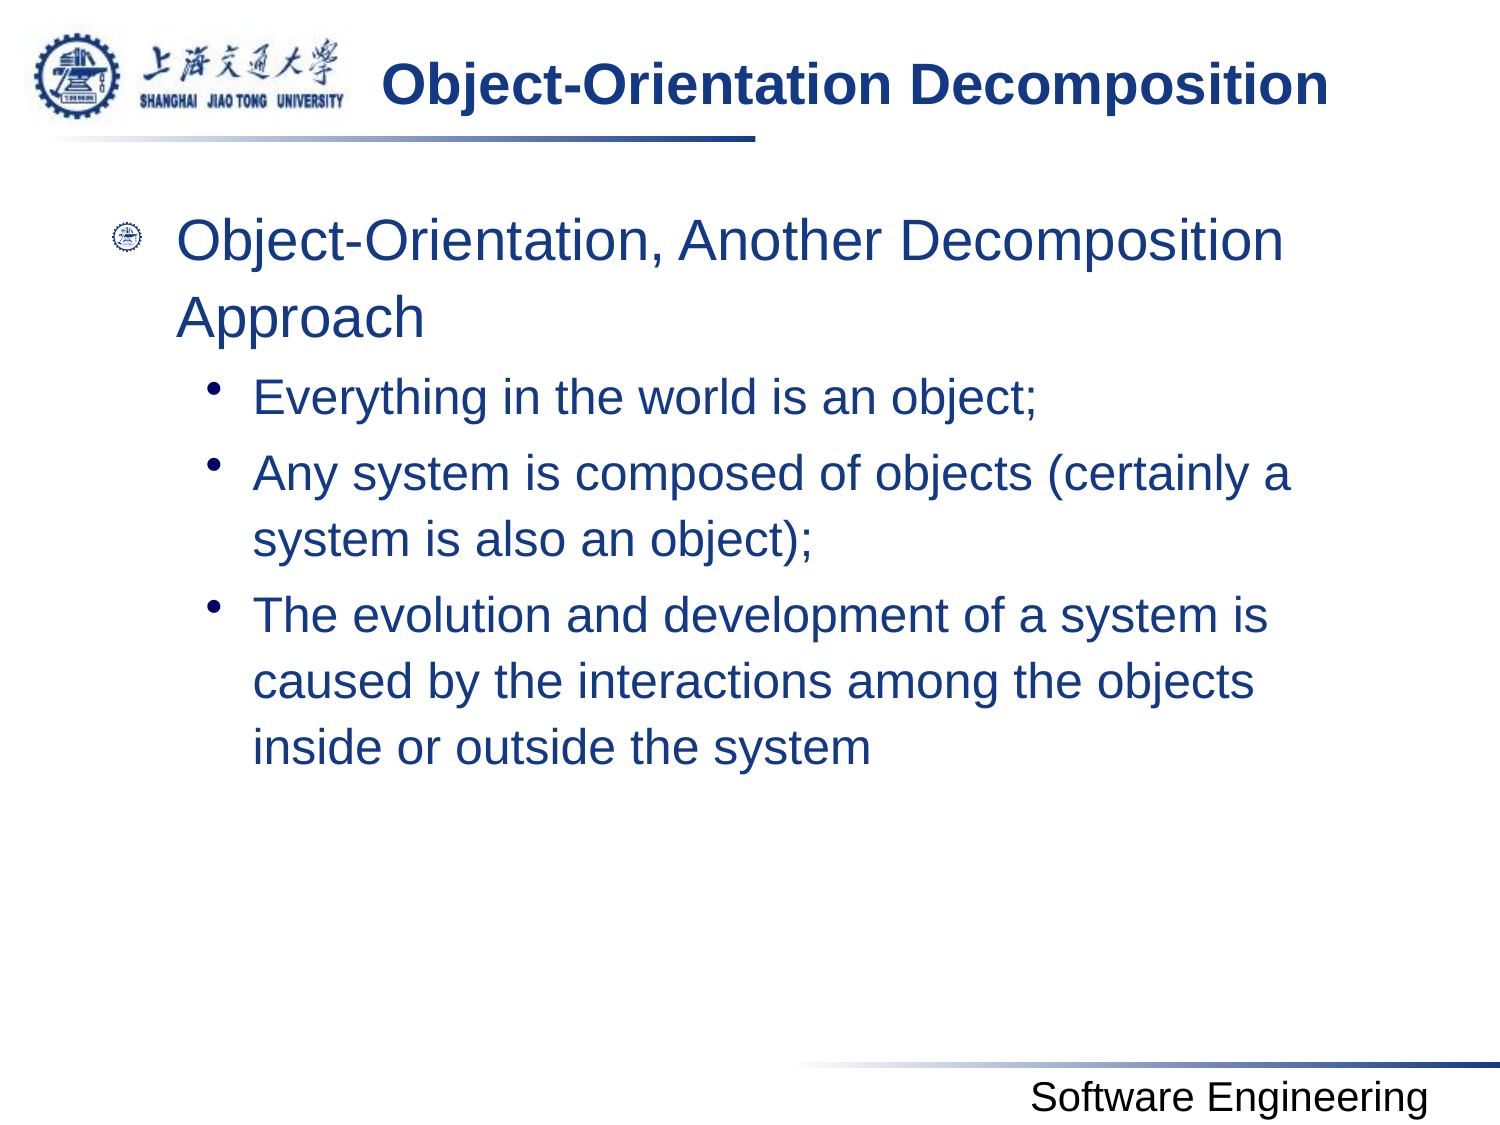

# Object-Orientation Decomposition
Object-Orientation, Another Decomposition Approach
Everything in the world is an object;
Any system is composed of objects (certainly a system is also an object);
The evolution and development of a system is caused by the interactions among the objects inside or outside the system